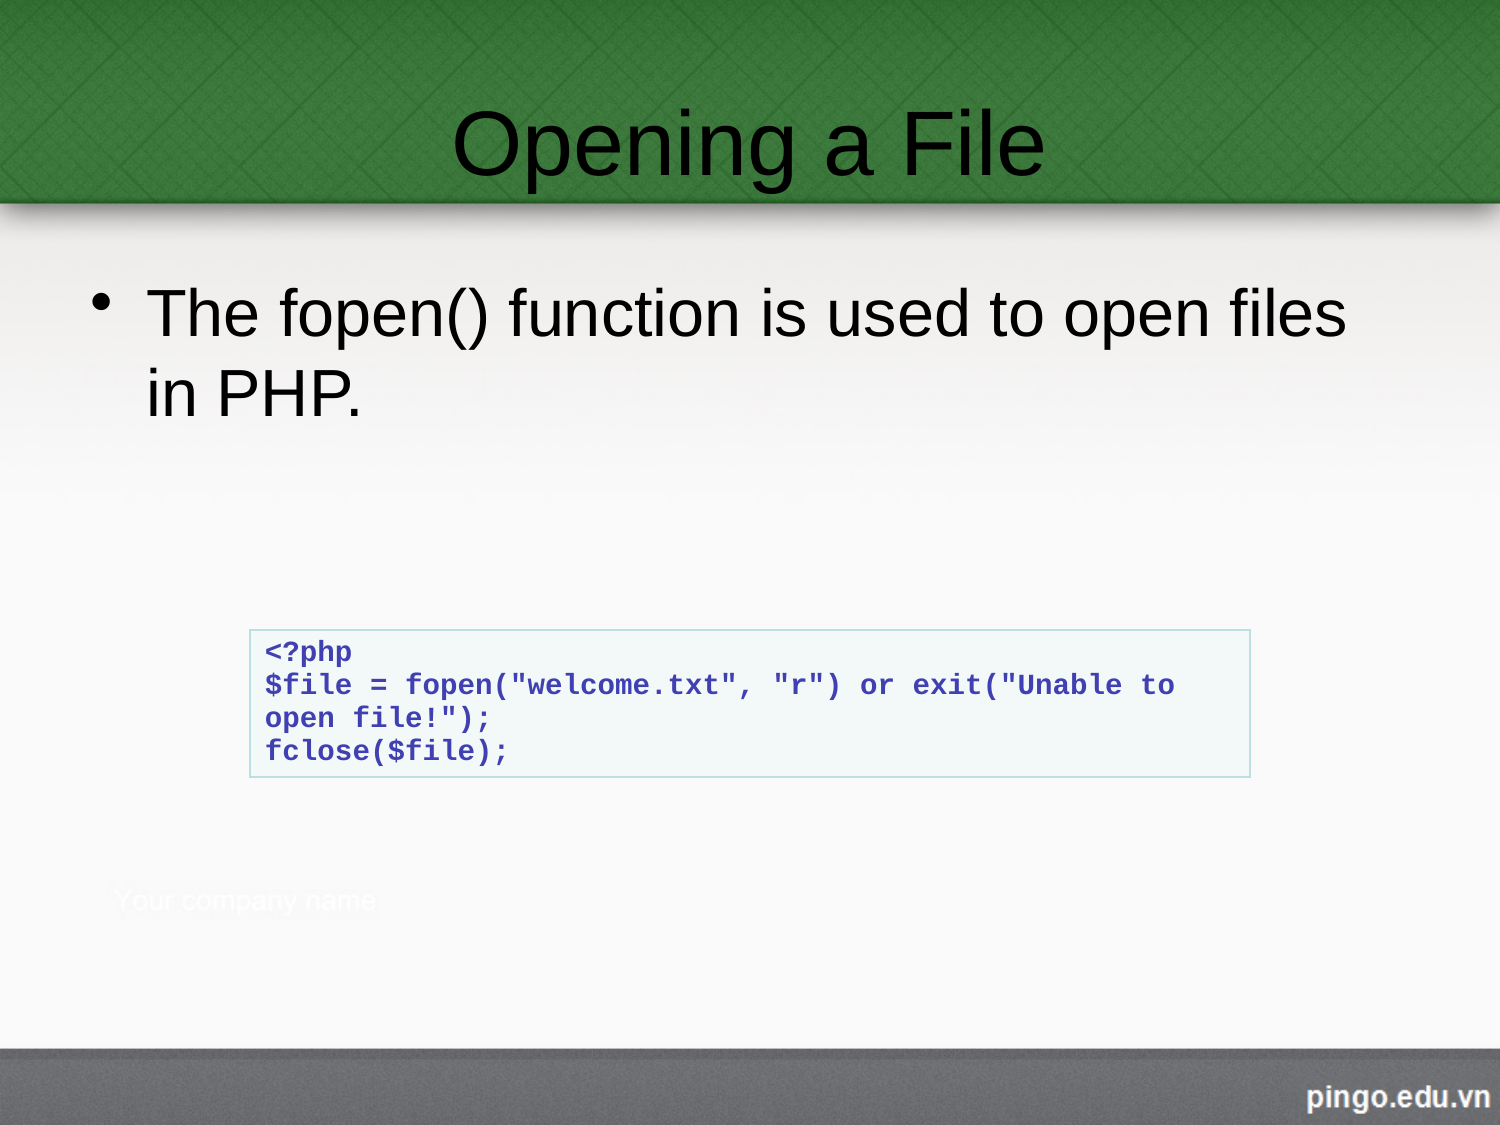

# Opening a File
The fopen() function is used to open files in PHP.

| <?php $file = fopen("welcome.txt", "r") or exit("Unable to open file!"); fclose($file); |
| --- |